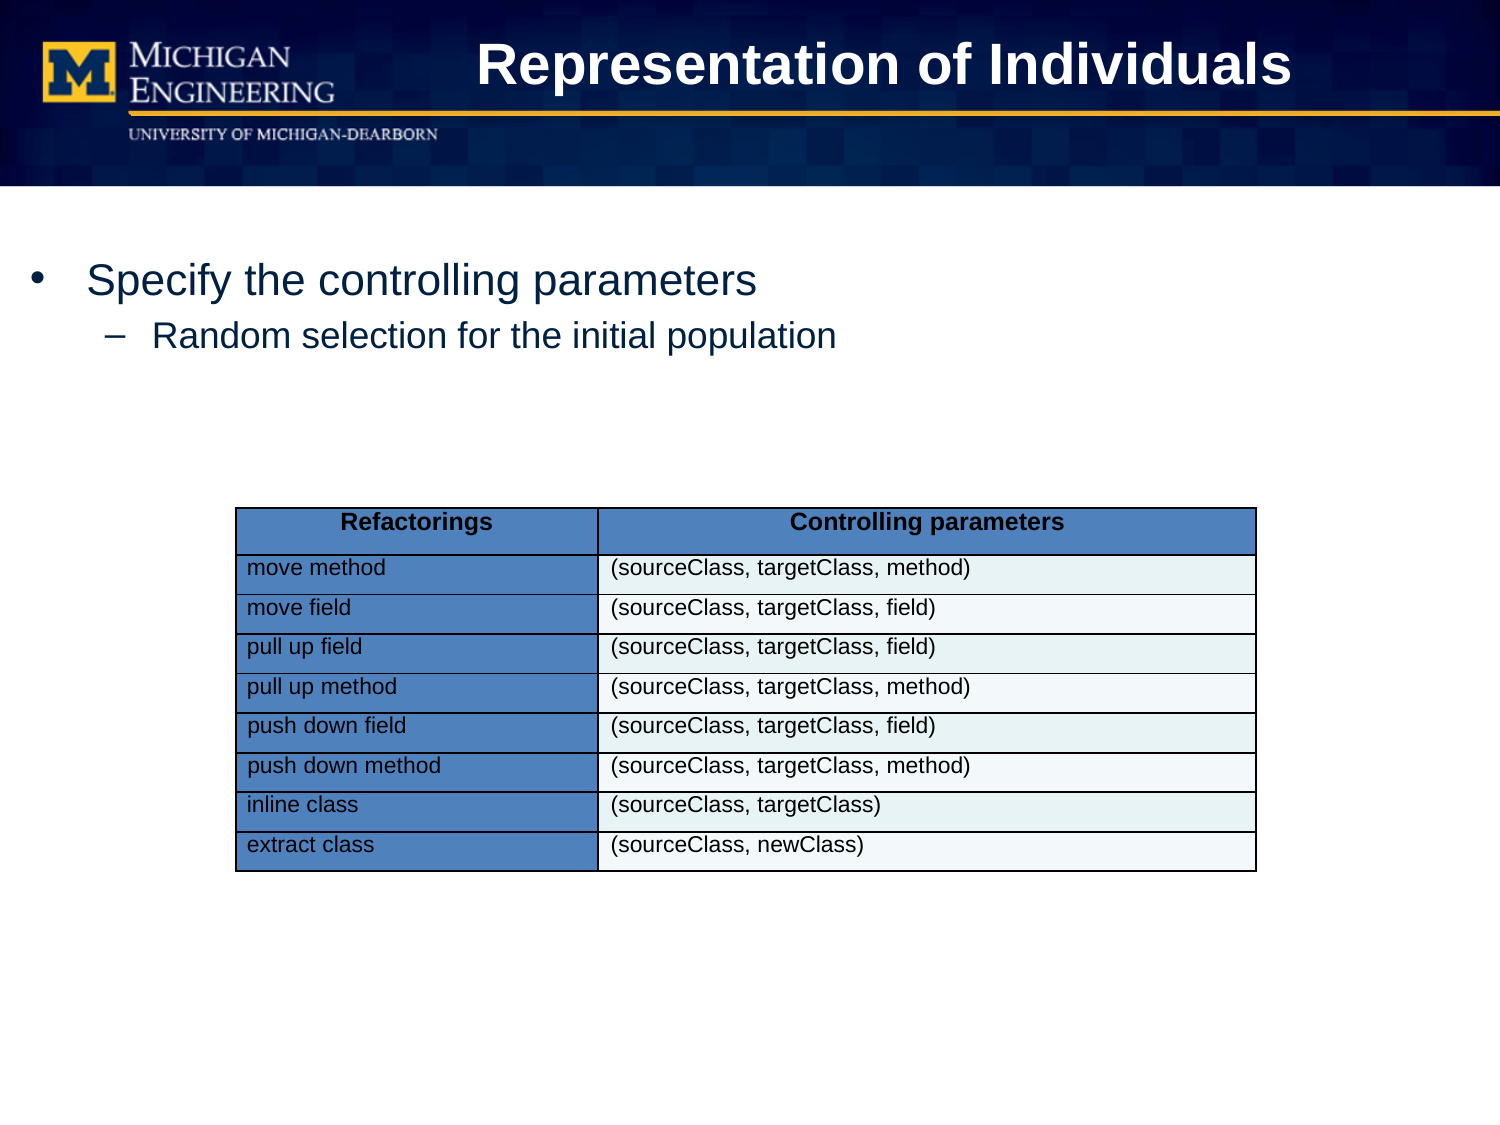

# Representation of Individuals
Specify the controlling parameters
Random selection for the initial population
| Refactorings | Controlling parameters |
| --- | --- |
| move method | (sourceClass, targetClass, method) |
| move field | (sourceClass, targetClass, field) |
| pull up field | (sourceClass, targetClass, field) |
| pull up method | (sourceClass, targetClass, method) |
| push down field | (sourceClass, targetClass, field) |
| push down method | (sourceClass, targetClass, method) |
| inline class | (sourceClass, targetClass) |
| extract class | (sourceClass, newClass) |